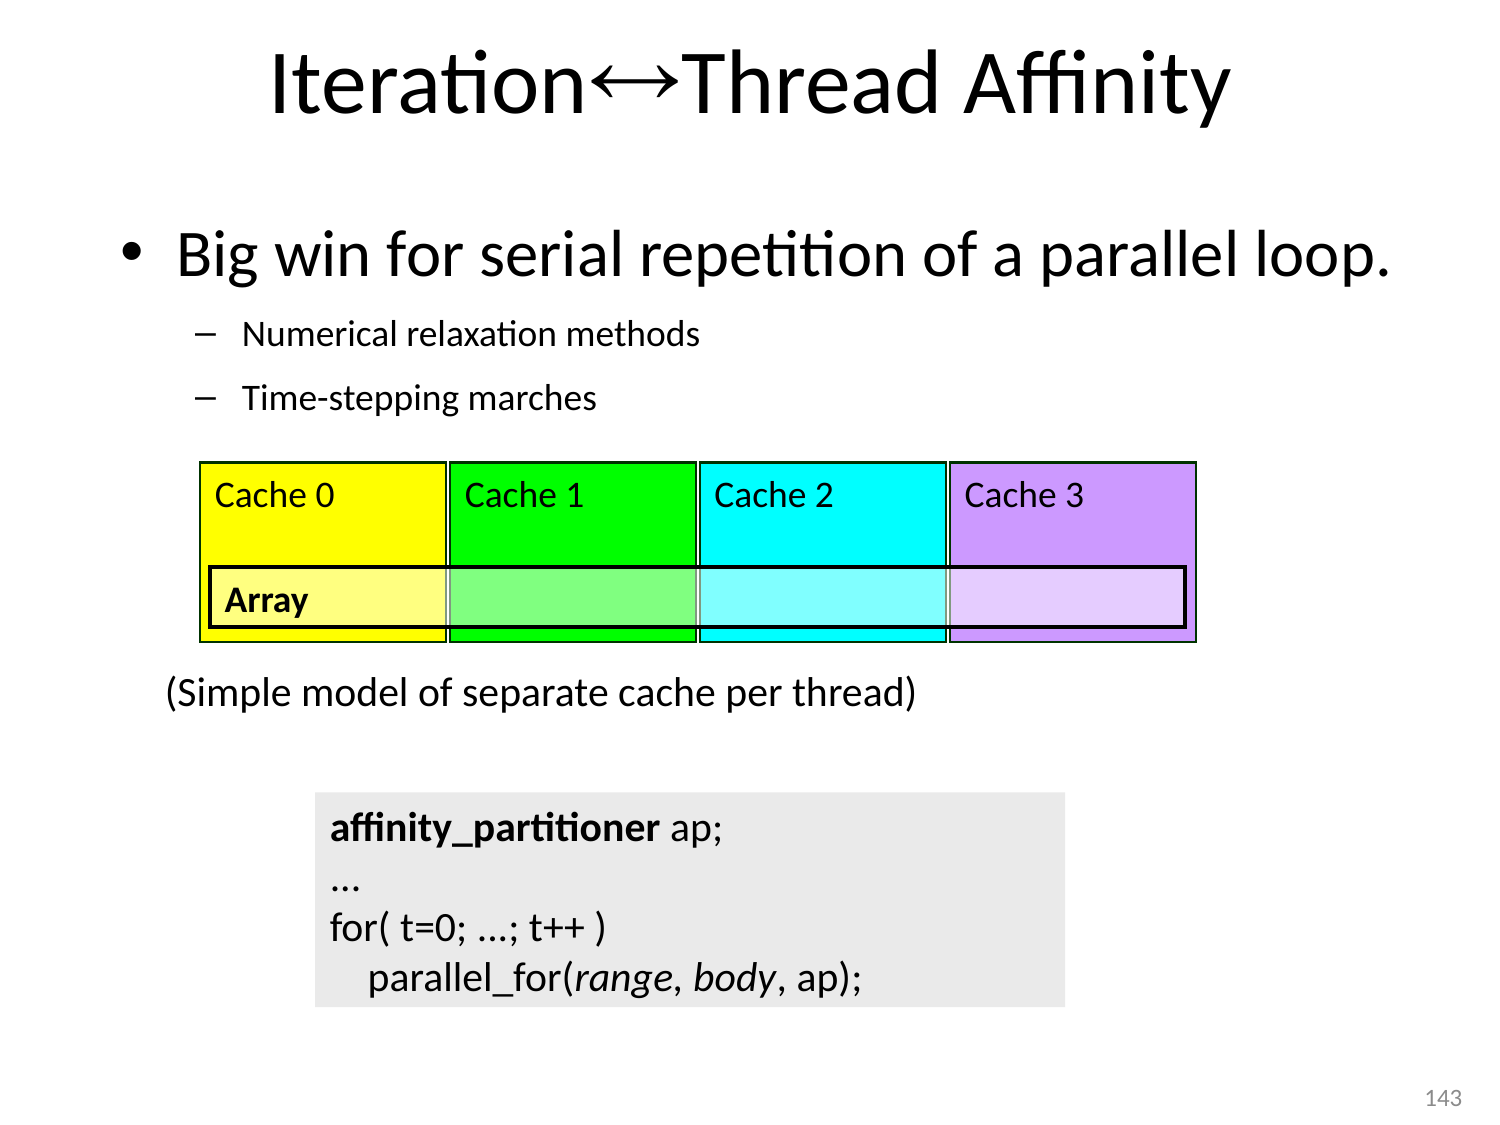

# Iteration↔Thread Affinity
Big win for serial repetition of a parallel loop.
Numerical relaxation methods
Time-stepping marches

Cache 0
Cache 1
Cache 2
Cache 3

Array
(Simple model of separate cache per thread)
affinity_partitioner ap;
...
for( t=0; ...; t++ )
    parallel_for(range, body, ap);
143